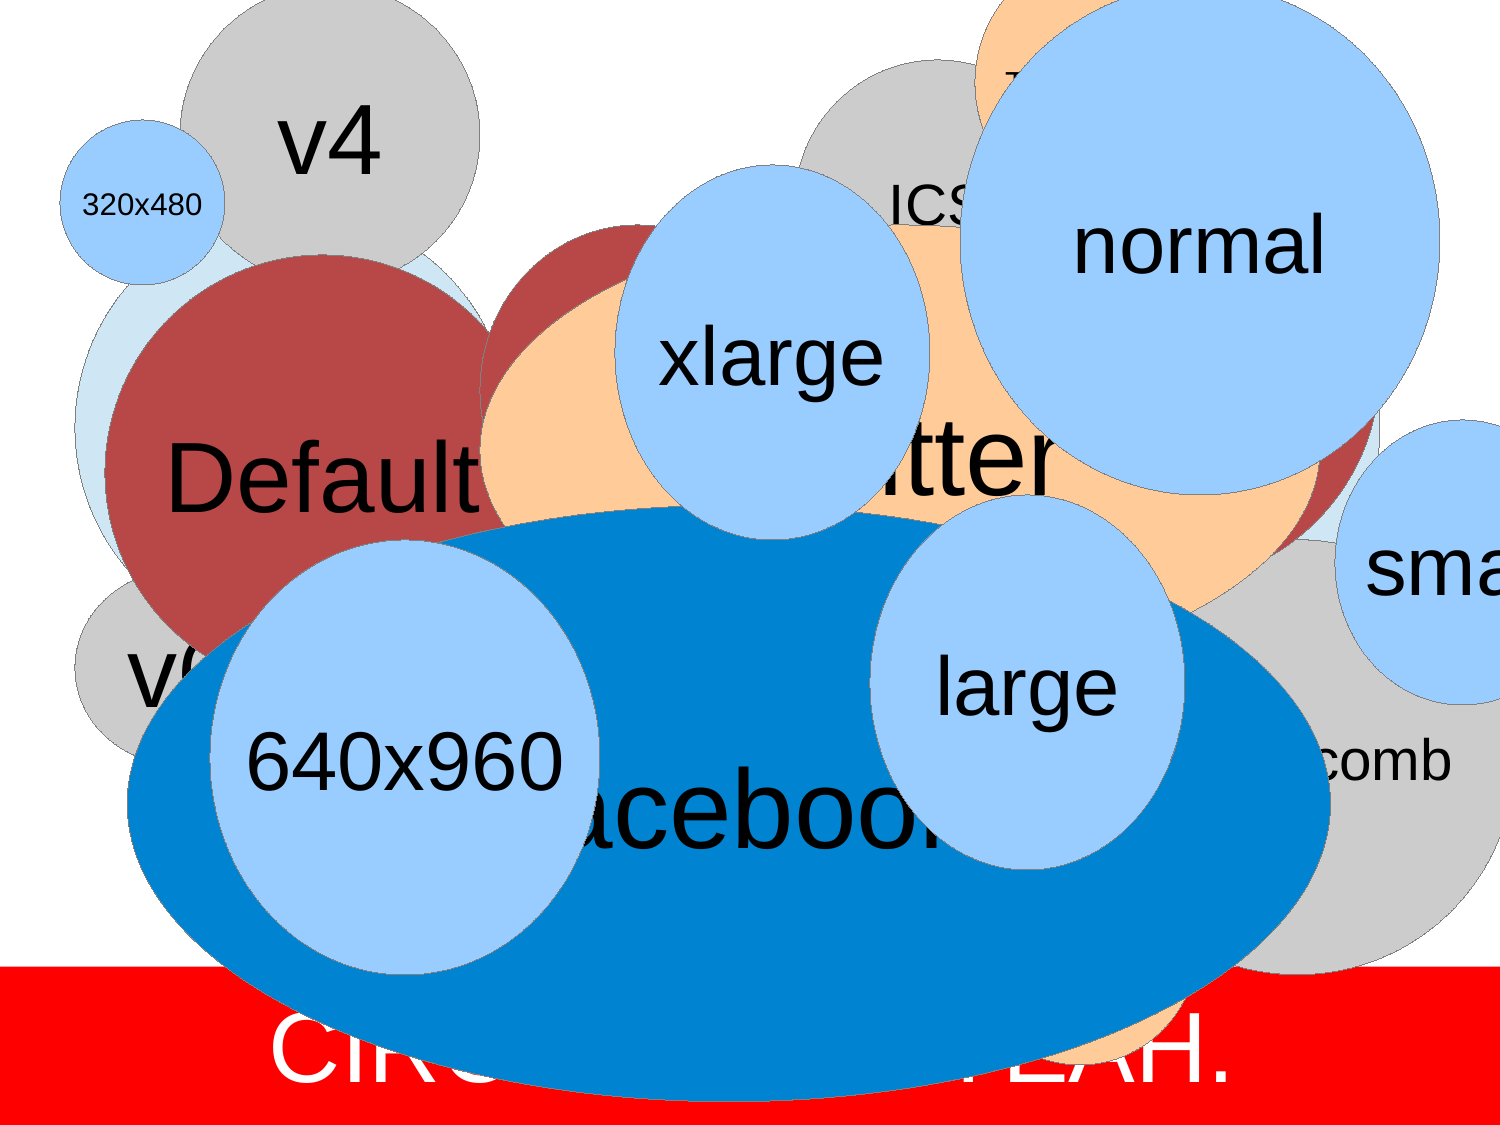

Tweetcaster
v4
normal
ICS
Gingerbread
320x480
Gmail
xlarge
iOS
Android
Sparrow
Twitter
Default
small
v5
large
Facebook
Honeycomb
640x960
v6
Tweetbot
Plume
CIRCLES, AW YEAH.